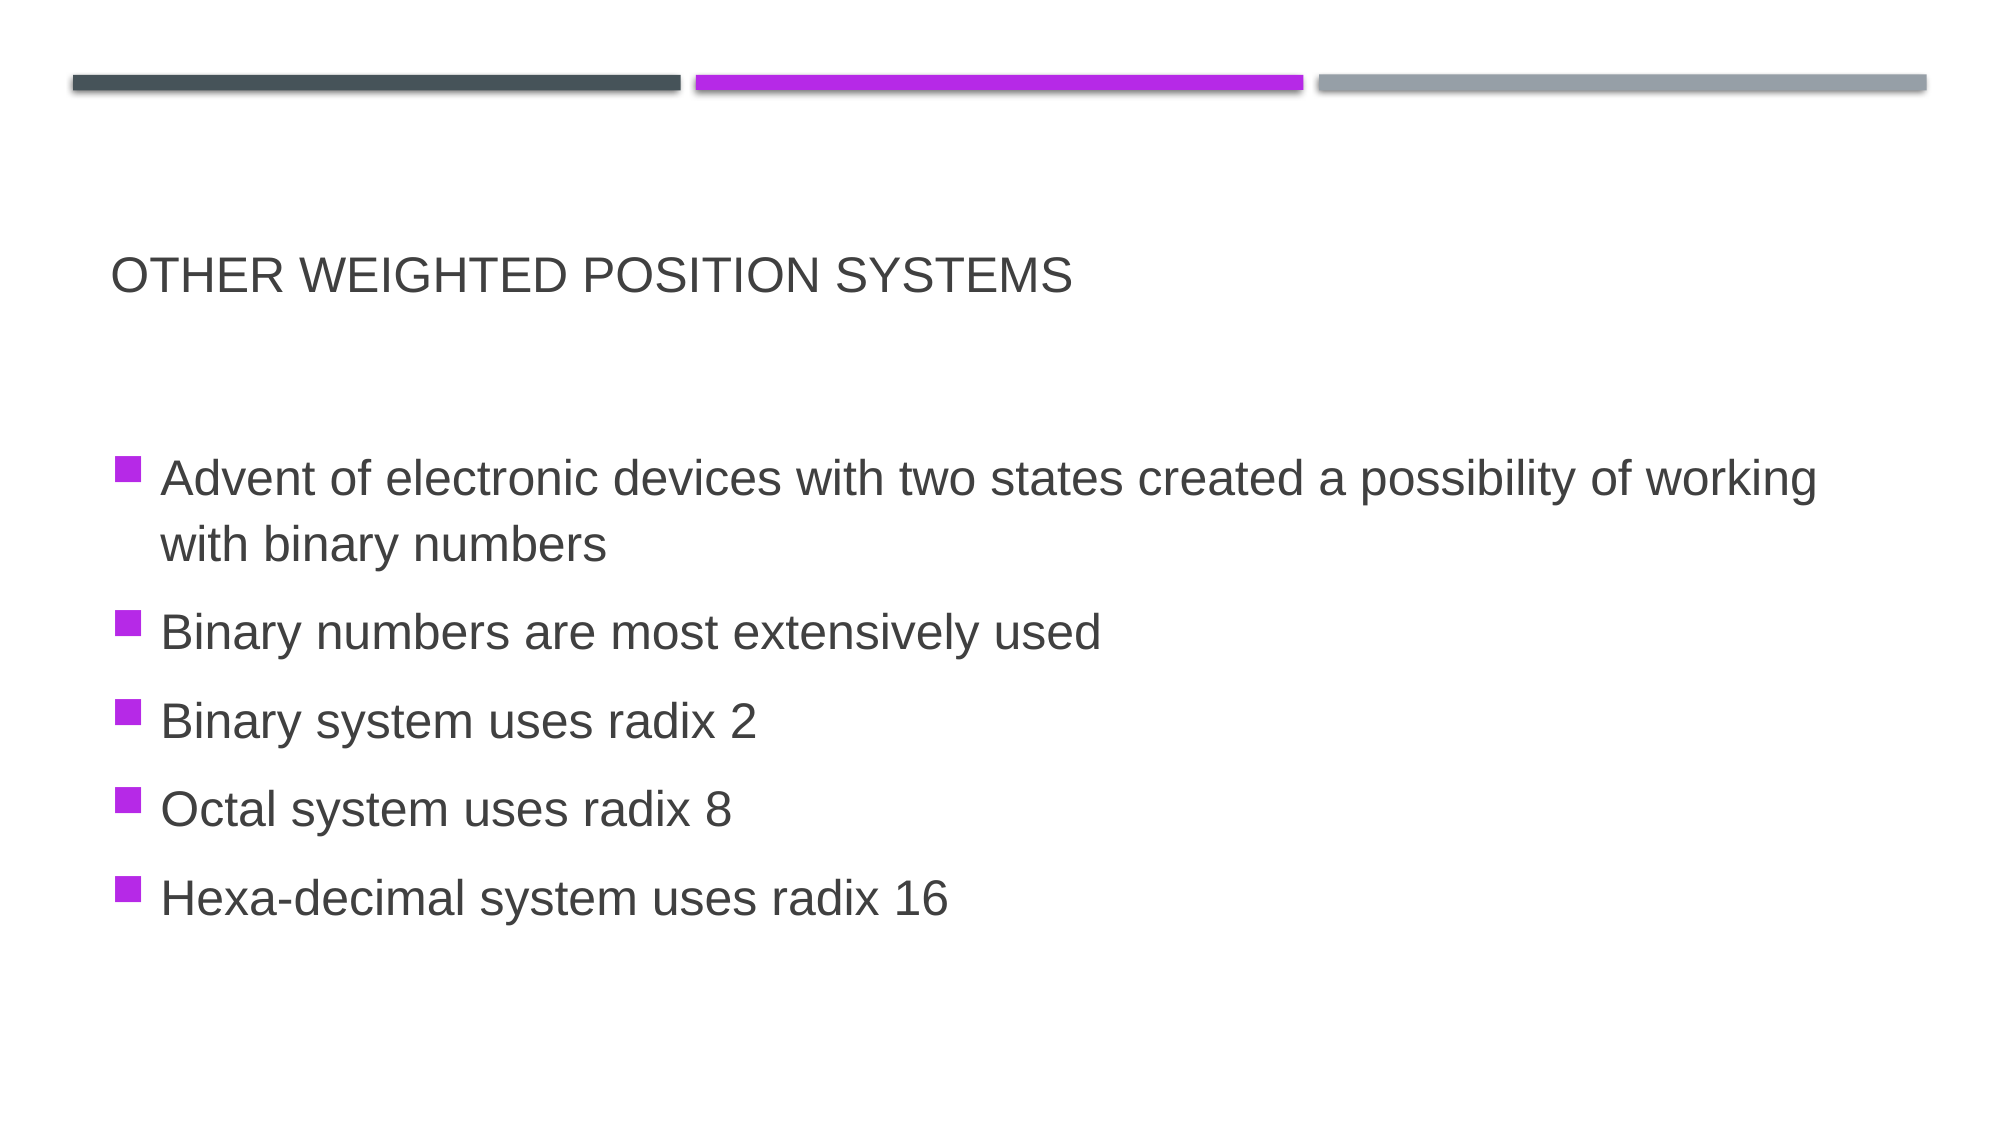

# Other weighted position systems
Advent of electronic devices with two states created a possibility of working with binary numbers
Binary numbers are most extensively used
Binary system uses radix 2
Octal system uses radix 8
Hexa-decimal system uses radix 16